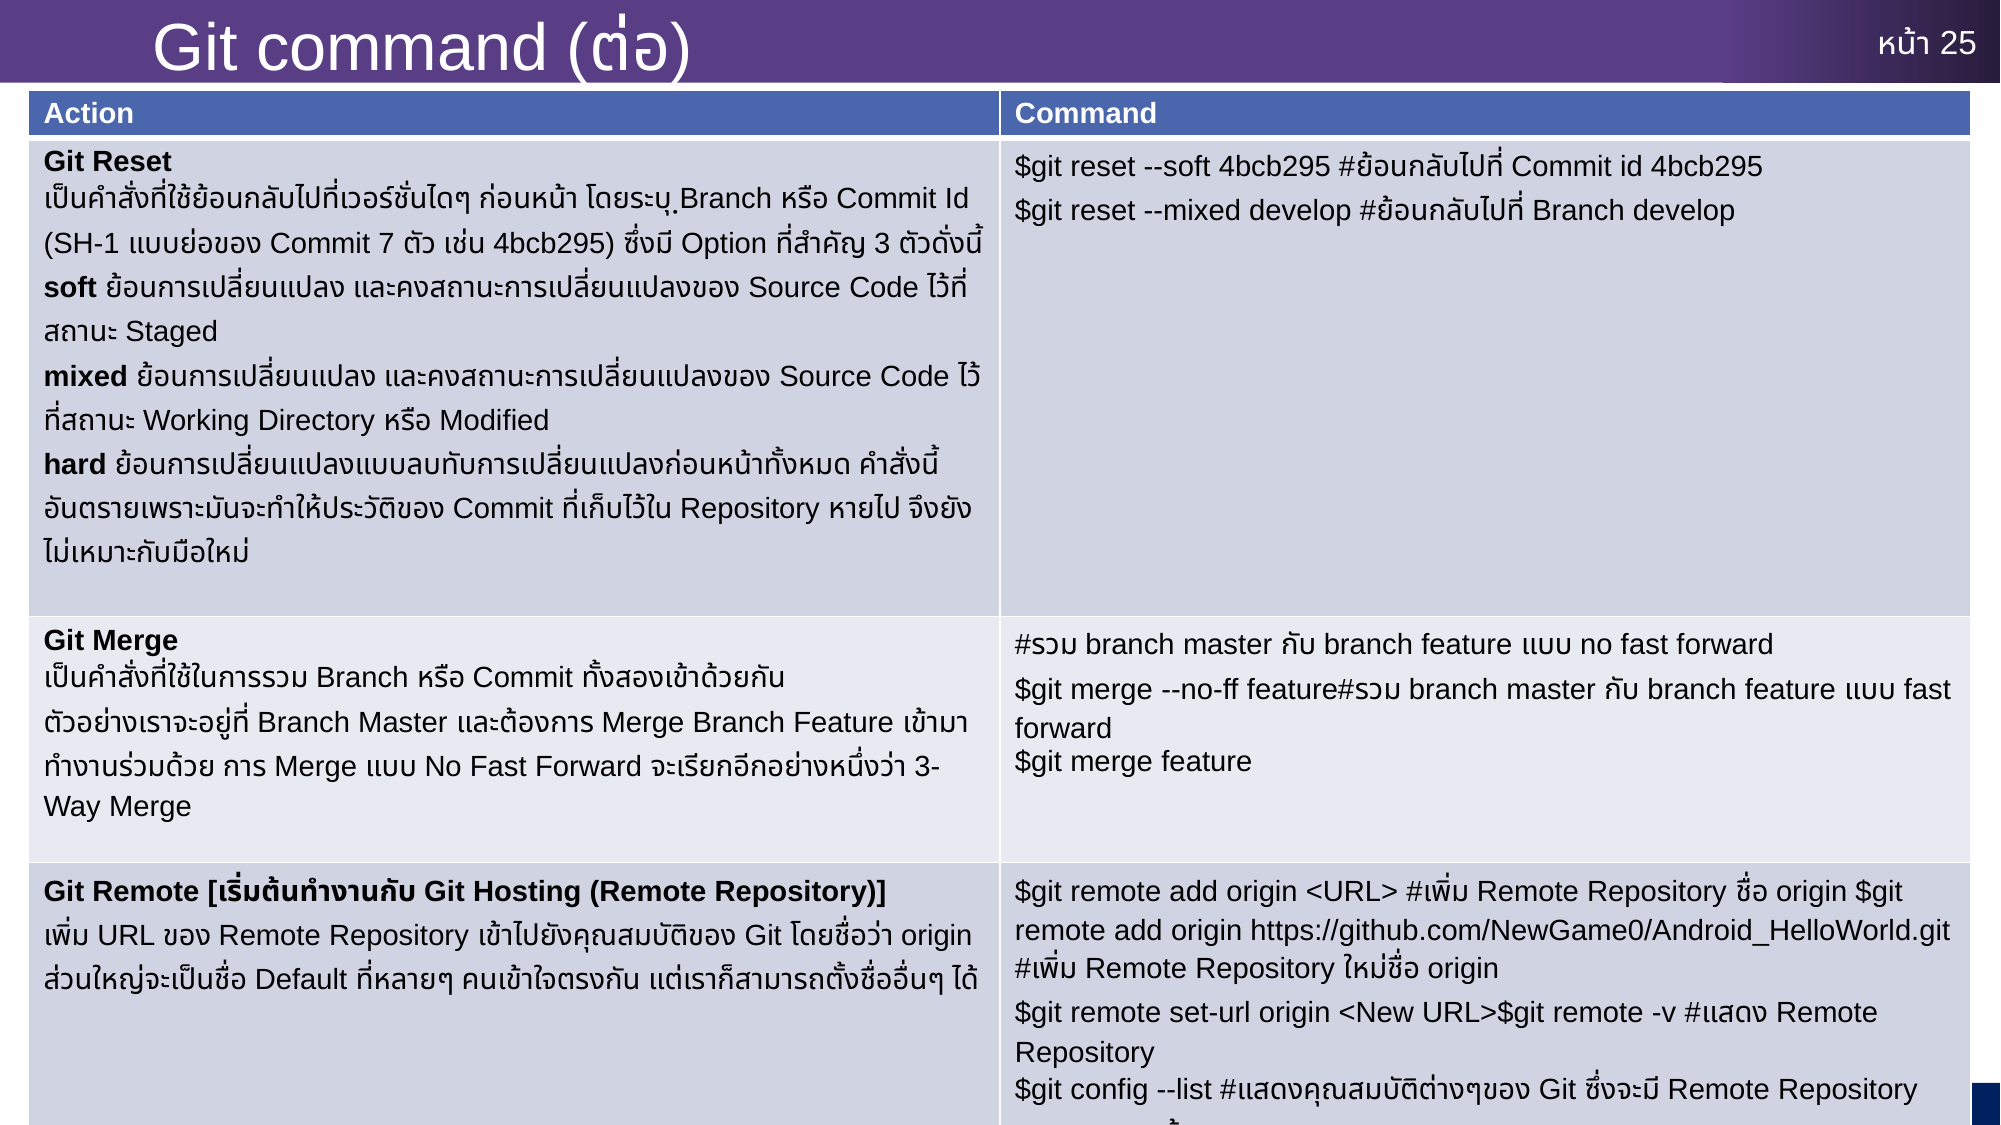

# Git command (ต่อ)
| Action | Command |
| --- | --- |
| Git Reset เป็นคำสั่งที่ใช้ย้อนกลับไปที่เวอร์ชั่นไดๆ ก่อนหน้า โดยระบุ ฺBranch หรือ Commit Id (SH-1 แบบย่อของ Commit 7 ตัว เช่น 4bcb295) ซึ่งมี Option ที่สำคัญ 3 ตัวดั่งนี้ soft ย้อนการเปลี่ยนแปลง และคงสถานะการเปลี่ยนแปลงของ Source Code ไว้ที่สถานะ Staged mixed ย้อนการเปลี่ยนแปลง และคงสถานะการเปลี่ยนแปลงของ Source Code ไว้ที่สถานะ Working Directory หรือ Modified hard ย้อนการเปลี่ยนแปลงแบบลบทับการเปลี่ยนแปลงก่อนหน้าทั้งหมด คำสั่งนี้อันตรายเพราะมันจะทำให้ประวัติของ Commit ที่เก็บไว้ใน Repository หายไป จึงยังไม่เหมาะกับมือใหม่ | $git reset --soft 4bcb295 #ย้อนกลับไปที่ Commit id 4bcb295 $git reset --mixed develop #ย้อนกลับไปที่ Branch develop |
| Git Merge เป็นคำสั่งที่ใช้ในการรวม Branch หรือ Commit ทั้งสองเข้าด้วยกัน ตัวอย่างเราจะอยู่ที่ Branch Master และต้องการ Merge Branch Feature เข้ามาทำงานร่วมด้วย การ Merge แบบ No Fast Forward จะเรียกอีกอย่างหนึ่งว่า 3-Way Merge | #รวม branch master กับ branch feature แบบ no fast forward $git merge --no-ff feature#รวม branch master กับ branch feature แบบ fast forward $git merge feature |
| Git Remote [เริ่มต้นทำงานกับ Git Hosting (Remote Repository)] เพิ่ม URL ของ Remote Repository เข้าไปยังคุณสมบัติของ Git โดยชื่อว่า origin ส่วนใหญ่จะเป็นชื่อ Default ที่หลายๆ คนเข้าใจตรงกัน แต่เราก็สามารถตั้งชื่ออื่นๆ ได้ | $git remote add origin <URL> #เพิ่ม Remote Repository ชื่อ origin $git remote add origin https://github.com/NewGame0/Android\_HelloWorld.git #เพิ่ม Remote Repository ใหม่ชื่อ origin $git remote set-url origin <New URL>$git remote -v #แสดง Remote Repository $git config --list #แสดงคุณสมบัติต่างๆของ Git ซึ่งจะมี Remote Repository แสดงออกมาด้วย |
| Git Push เป็นคำสั่งที่ใช้ส่งการเปลี่ยนแปลงของ Source Code ที่เก็บอยู่บน Local Repository ขึ้นไปยัง Remote Repository | #ส่งการเปลี่ยนแปลง Branch master ไปยัง Remote ที่ชื่อ origin $git push origin master |